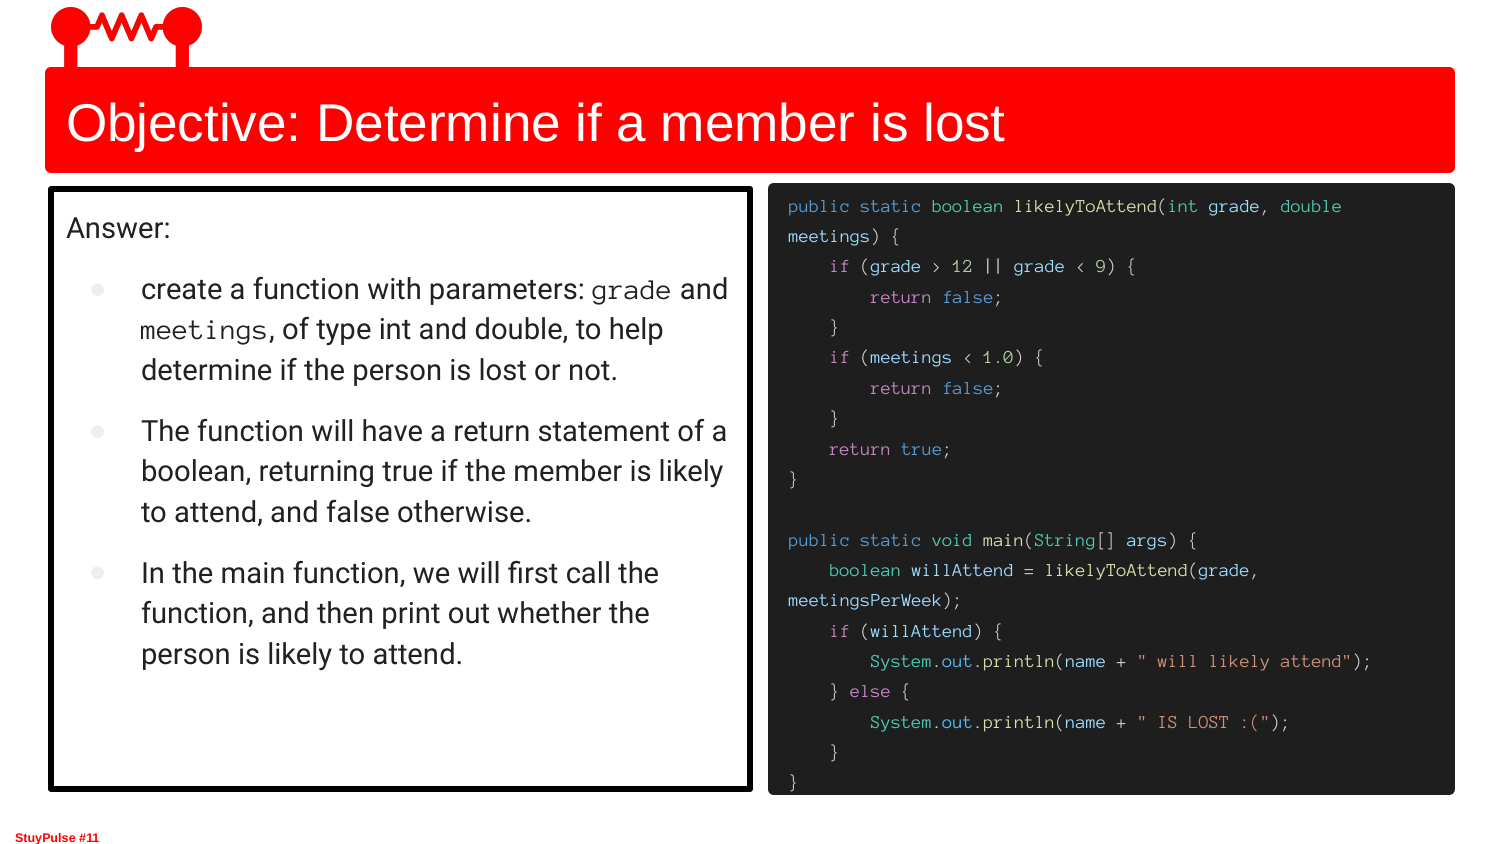

# Objective: Determine if a member is lost
Answer:
create a function with parameters: grade and meetings, of type int and double, to help determine if the person is lost or not.
The function will have a return statement of a boolean, returning true if the member is likely to attend, and false otherwise.
In the main function, we will first call the function, and then print out whether the person is likely to attend.
public static boolean likelyToAttend(int grade, double meetings) {
    if (grade > 12 || grade < 9) {
        return false;
    }
    if (meetings < 1.0) {
        return false;
    }
    return true;
}

public static void main(String[] args) {
    boolean willAttend = likelyToAttend(grade, meetingsPerWeek);
    if (willAttend) {
        System.out.println(name + " will likely attend");
    } else {
        System.out.println(name + " IS LOST :(");
    }
}